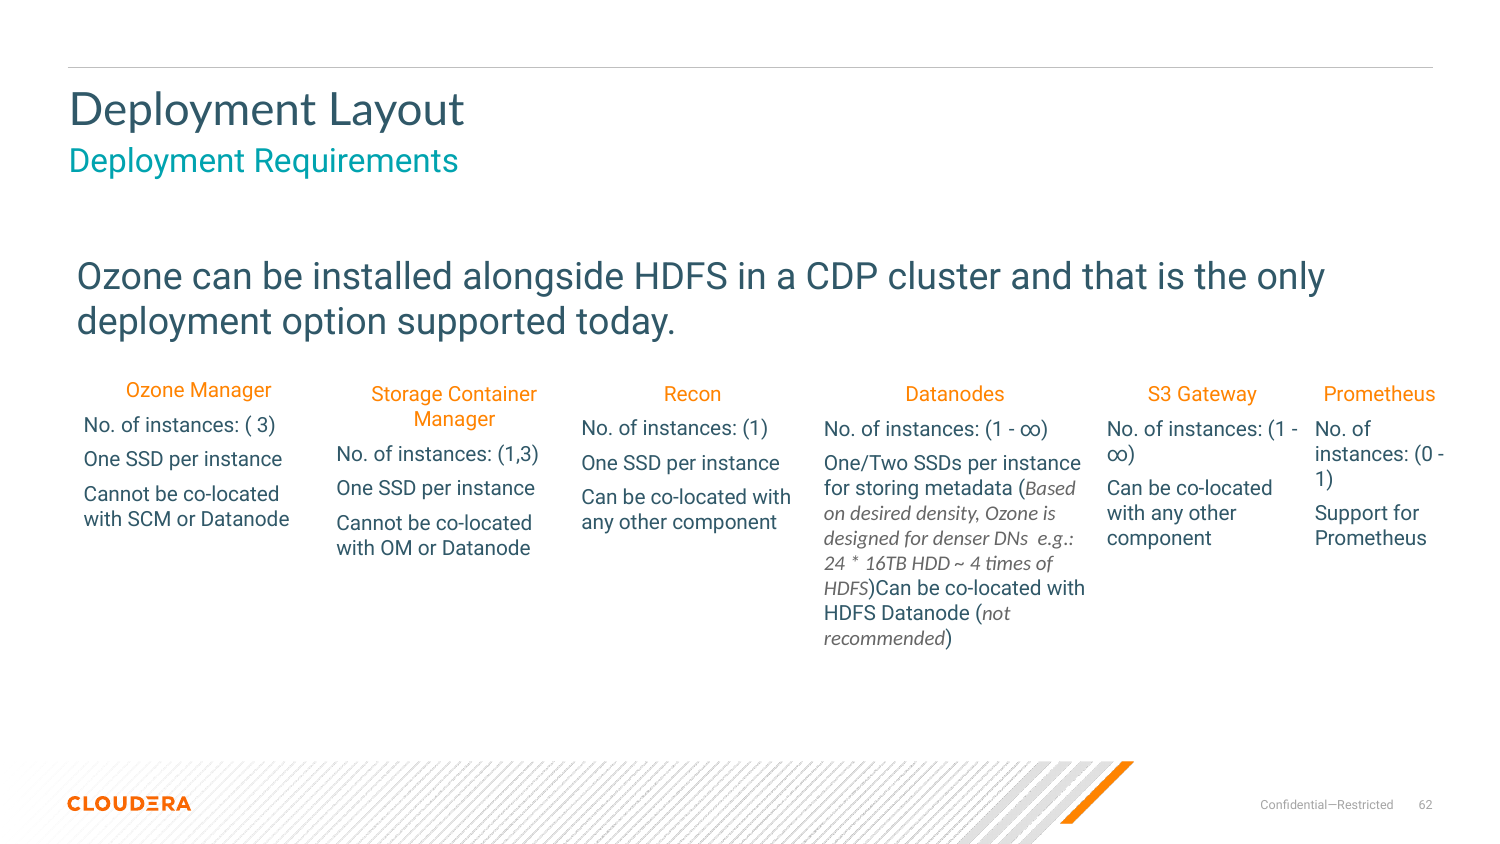

# Deployment Layout
Deployment Requirements
Ozone can be installed alongside HDFS in a CDP cluster and that is the only deployment option supported today.

Ozone Manager
No. of instances: ( 3)
One SSD per instance
Cannot be co-located with SCM or Datanode
Recon
No. of instances: (1)
One SSD per instance
Can be co-located with any other component
Storage Container Manager
No. of instances: (1,3)
One SSD per instance
Cannot be co-located with OM or Datanode
Datanodes
No. of instances: (1 - ∞)
One/Two SSDs per instance for storing metadata (Based on desired density, Ozone is designed for denser DNs  e.g.: 24 * 16TB HDD ~ 4 times of HDFS)Can be co-located with HDFS Datanode (not recommended)
S3 Gateway
No. of instances: (1 - ∞)
Can be co-located with any other component

Prometheus
No. of instances: (0 - 1)
Support for Prometheus